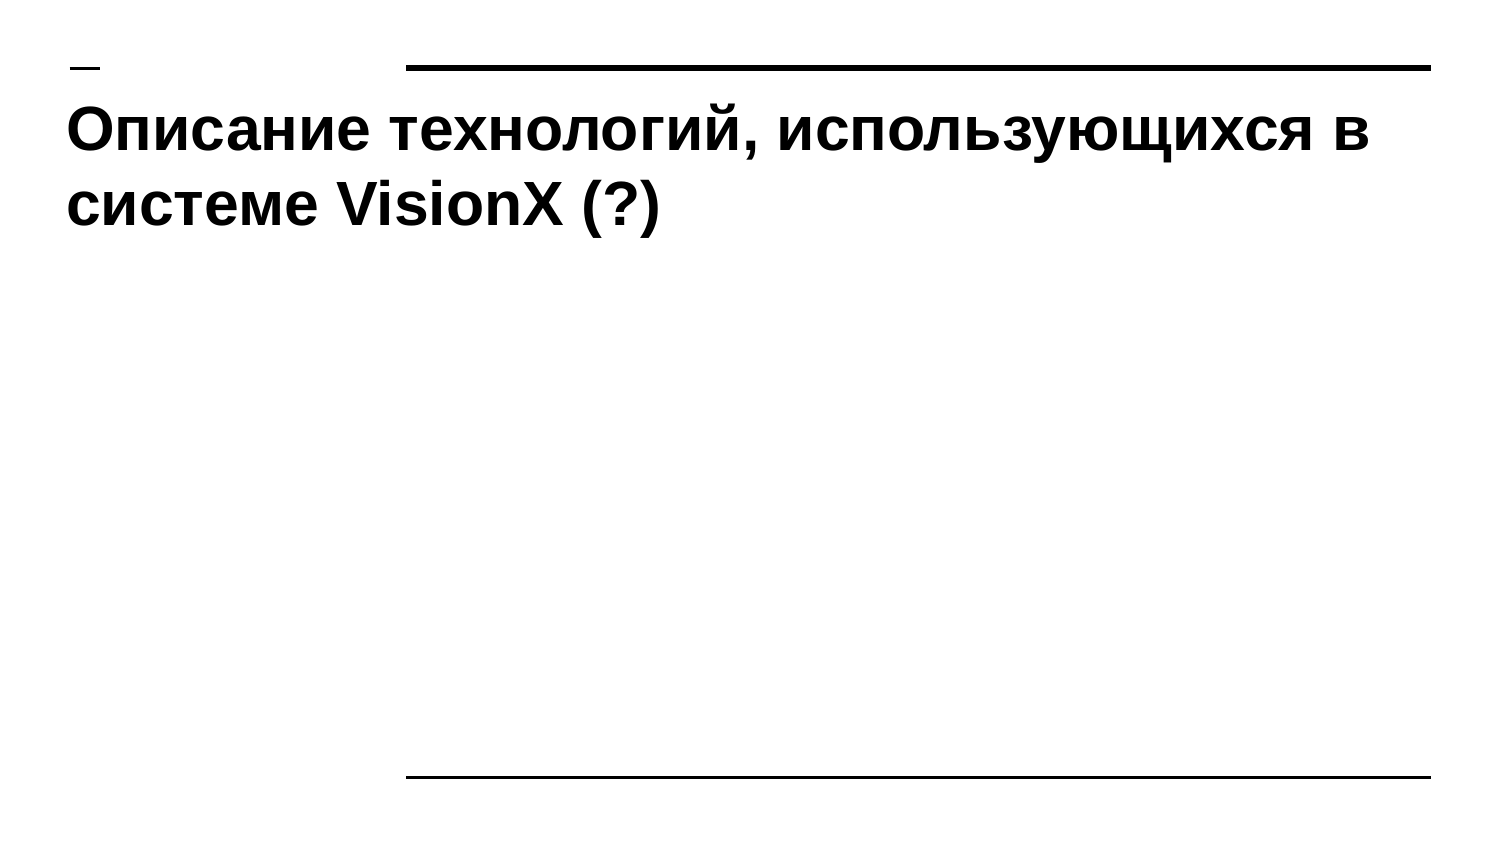

# Описание технологий, использующихся в системе VisionX (?)